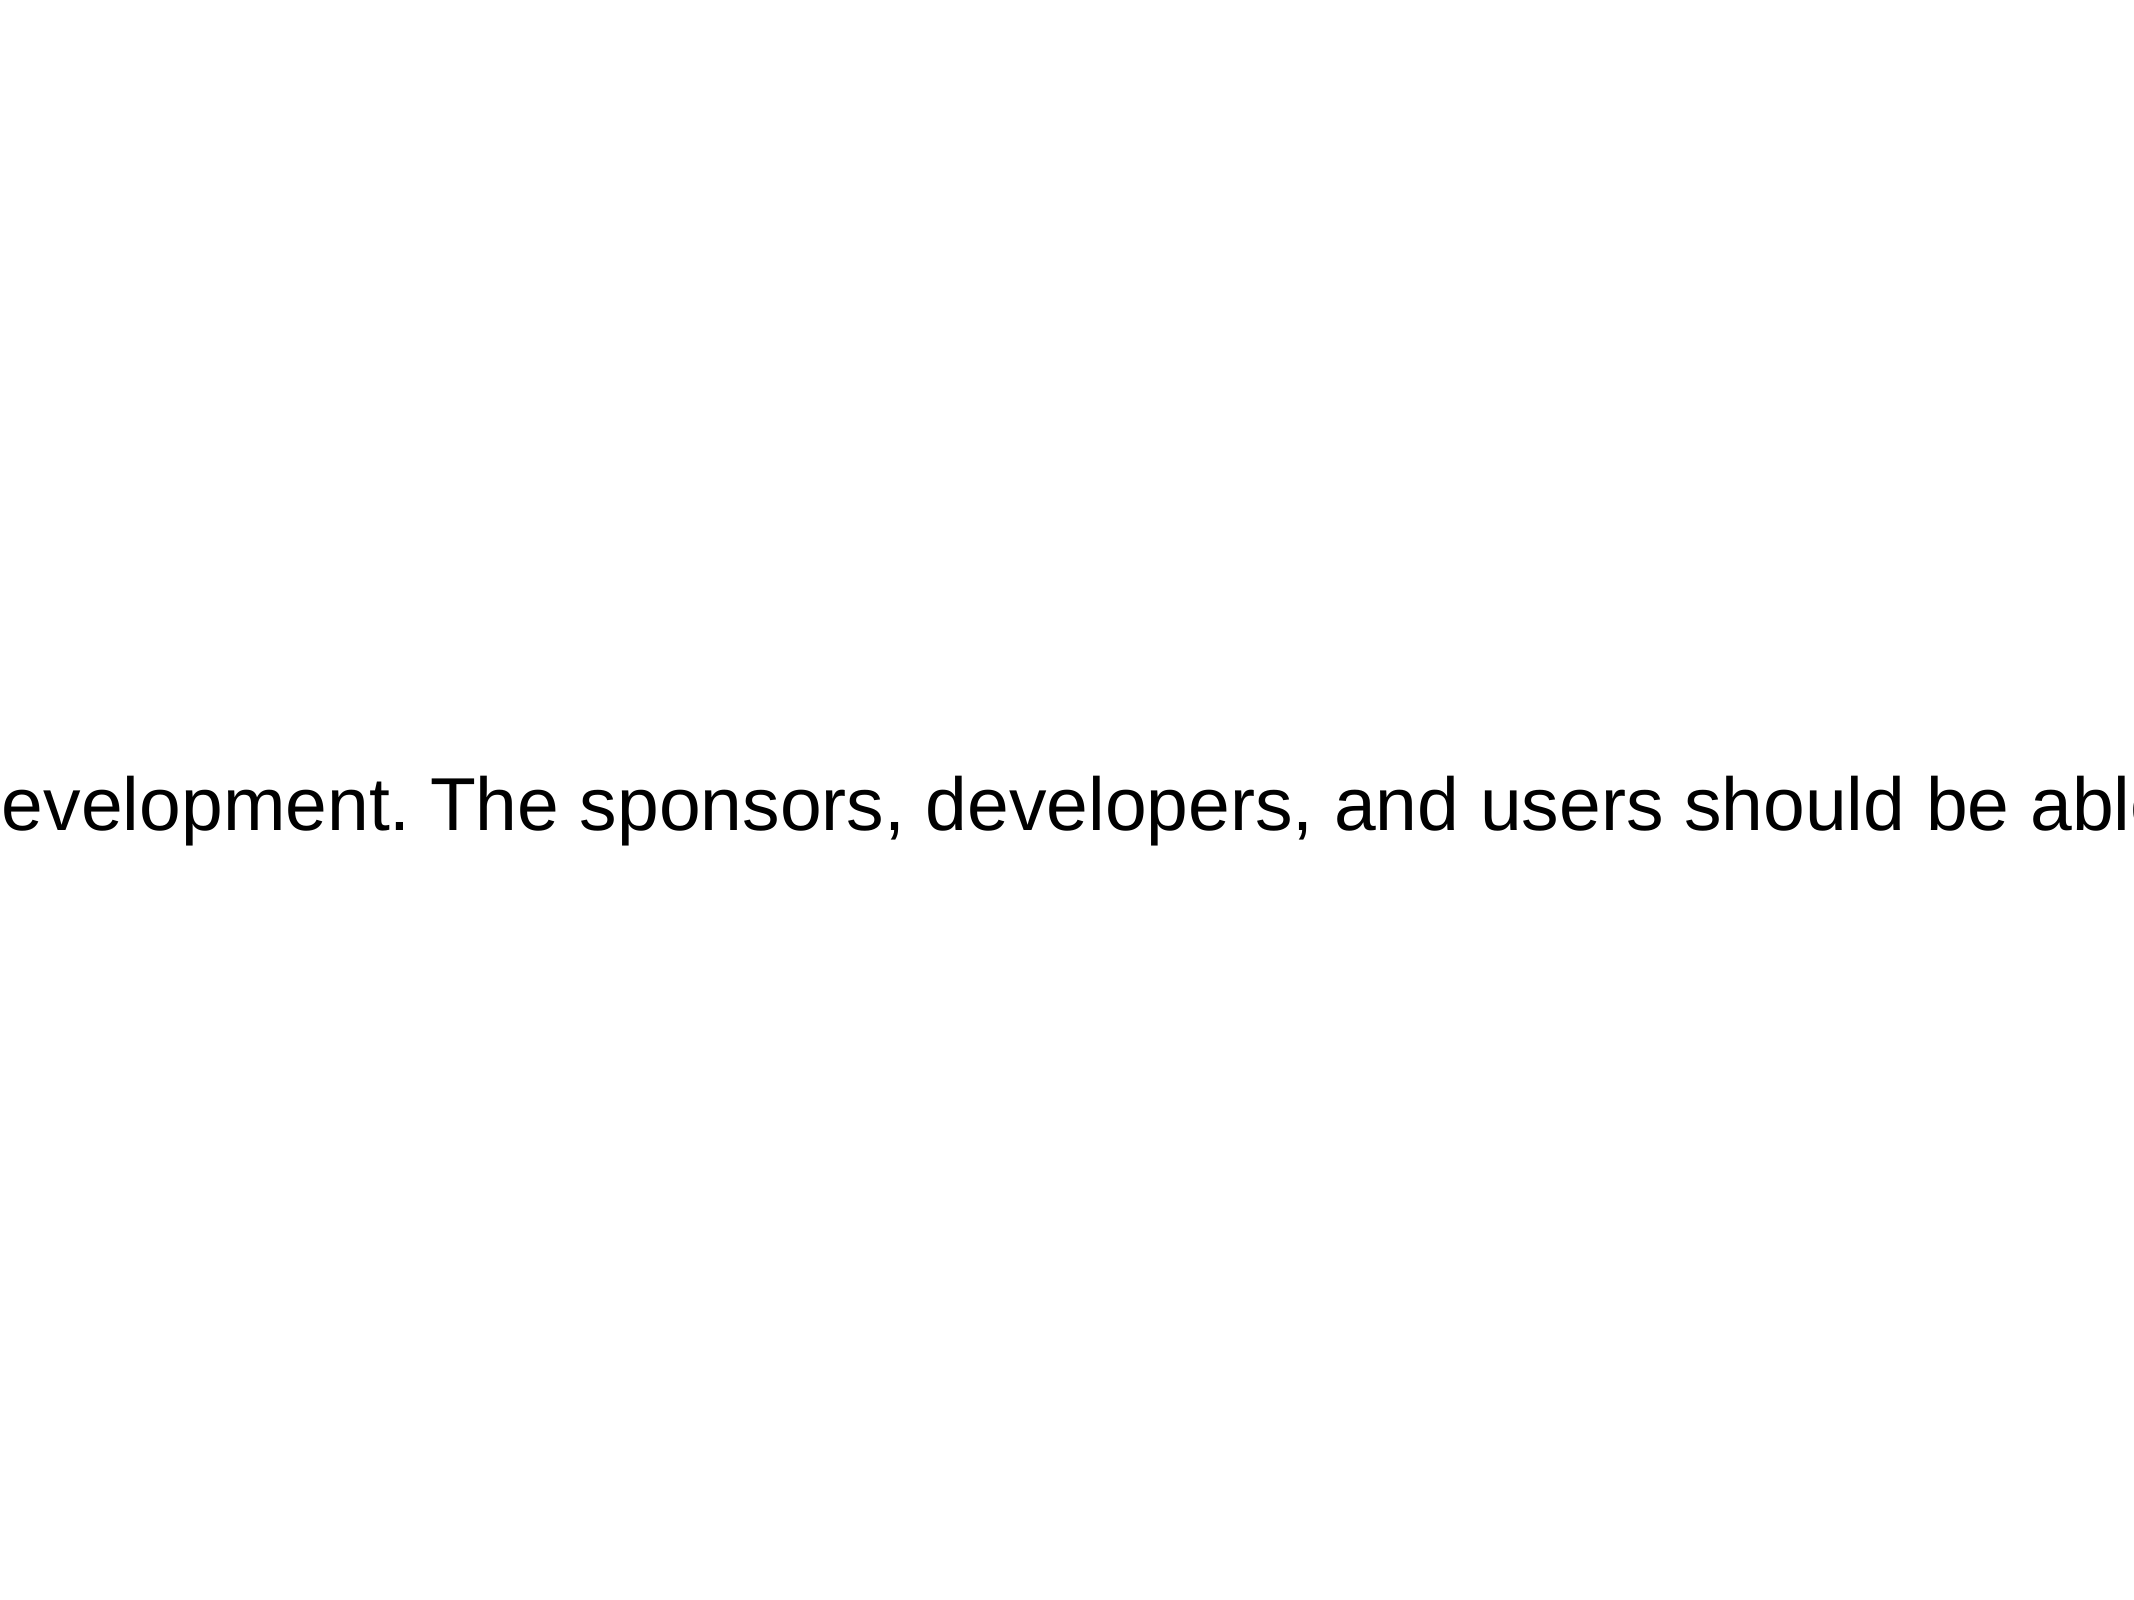

8) Agile processes promote sustainable development. The sponsors, developers, and users should be able to maintain a constant pace indefinitely.